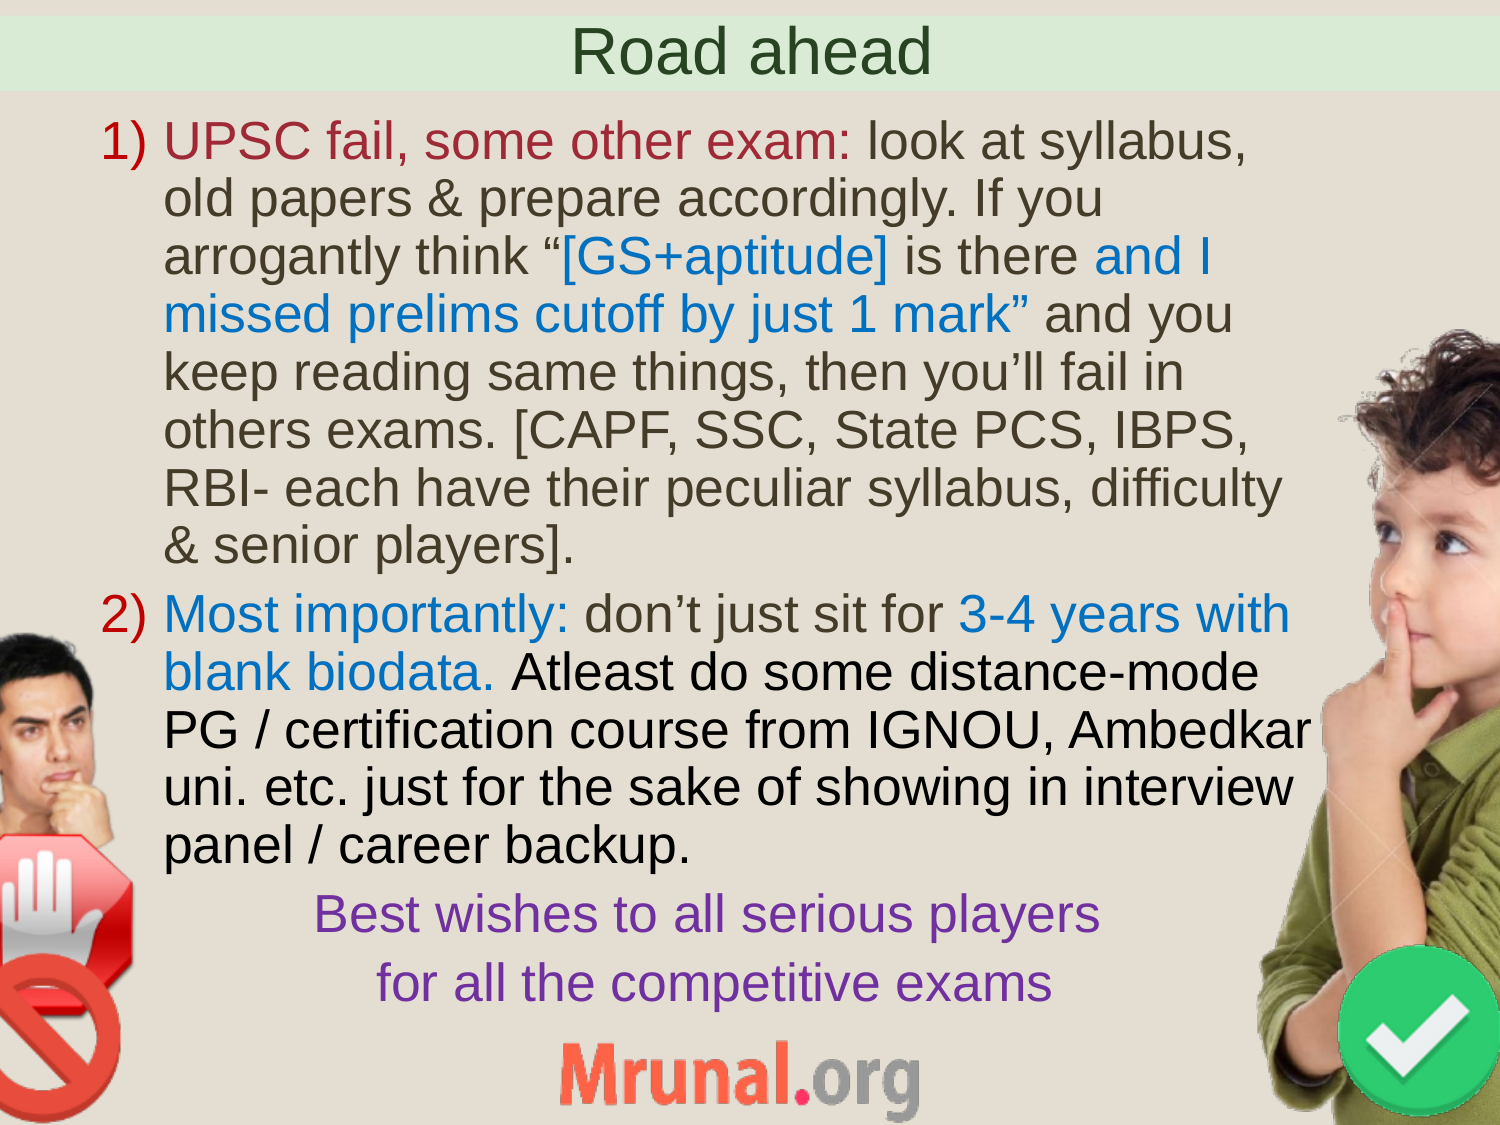

# Road ahead
UPSC fail, some other exam: look at syllabus, old papers & prepare accordingly. If you arrogantly think “[GS+aptitude] is there and I missed prelims cutoff by just 1 mark” and you keep reading same things, then you’ll fail in others exams. [CAPF, SSC, State PCS, IBPS, RBI- each have their peculiar syllabus, difficulty & senior players].
Most importantly: don’t just sit for 3-4 years with blank biodata. Atleast do some distance-mode PG / certification course from IGNOU, Ambedkar uni. etc. just for the sake of showing in interview panel / career backup.
Best wishes to all serious players
for all the competitive exams